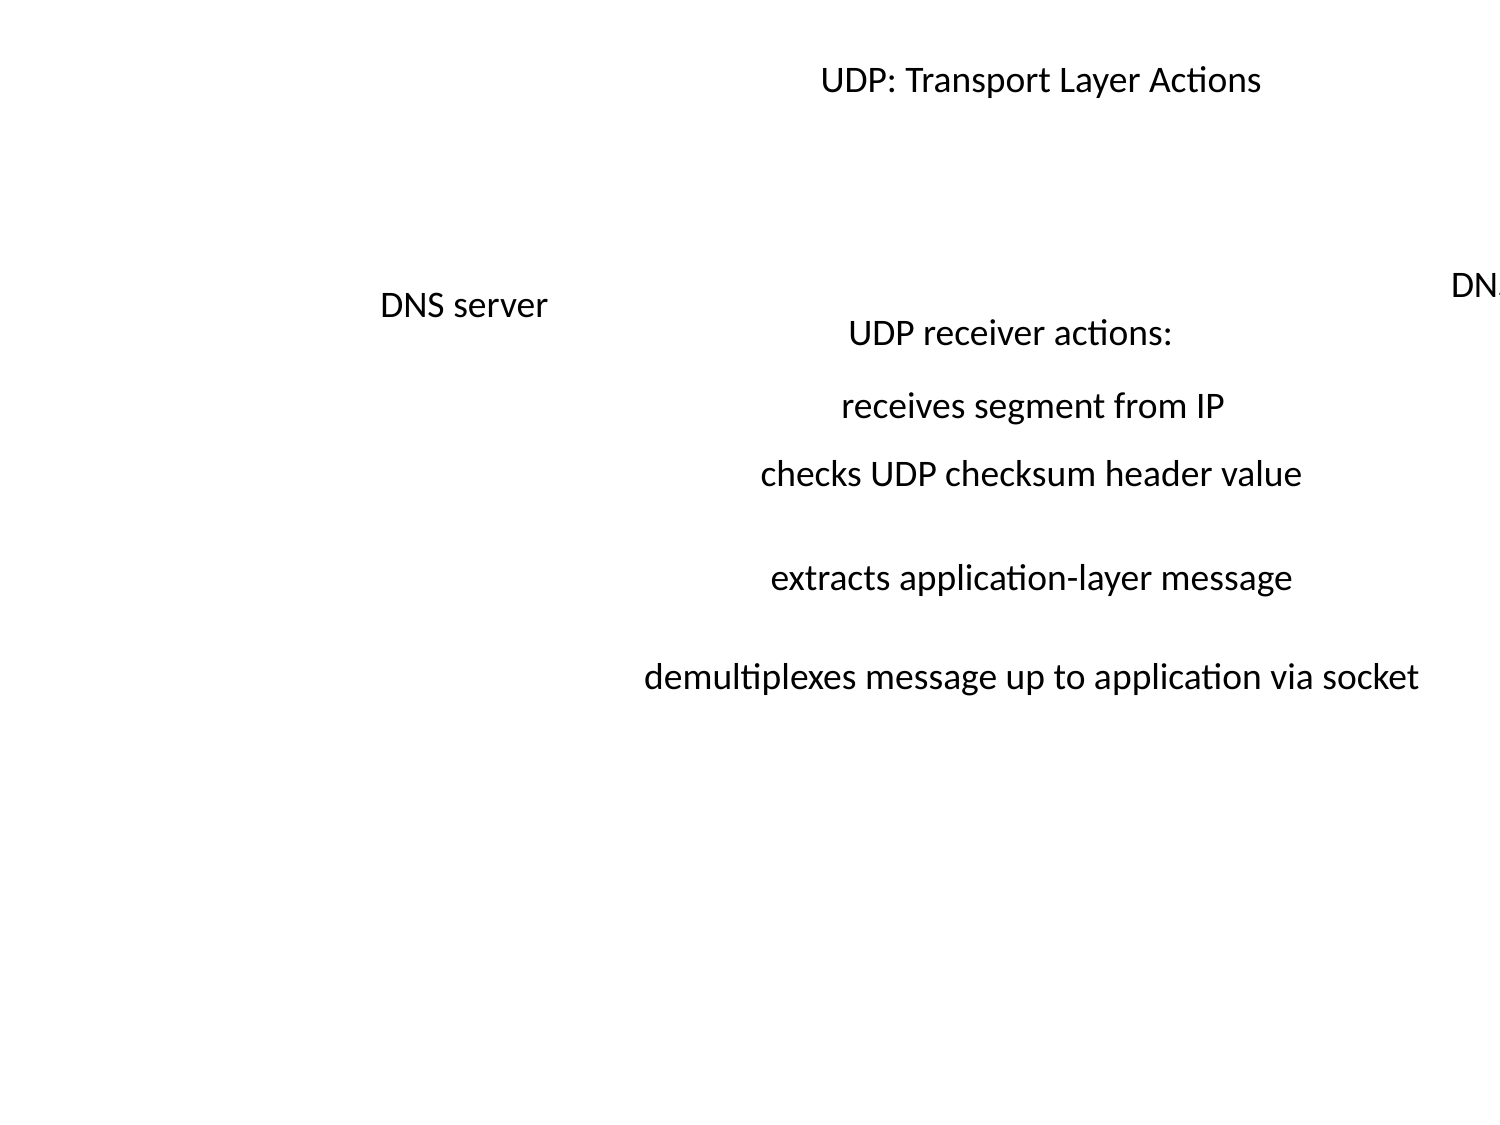

UDP: Transport Layer Actions
DNS client
DNS server
UDP receiver actions:

receives segment from IP
checks UDP checksum header value

extracts application-layer message
demultiplexes message up to application via socket